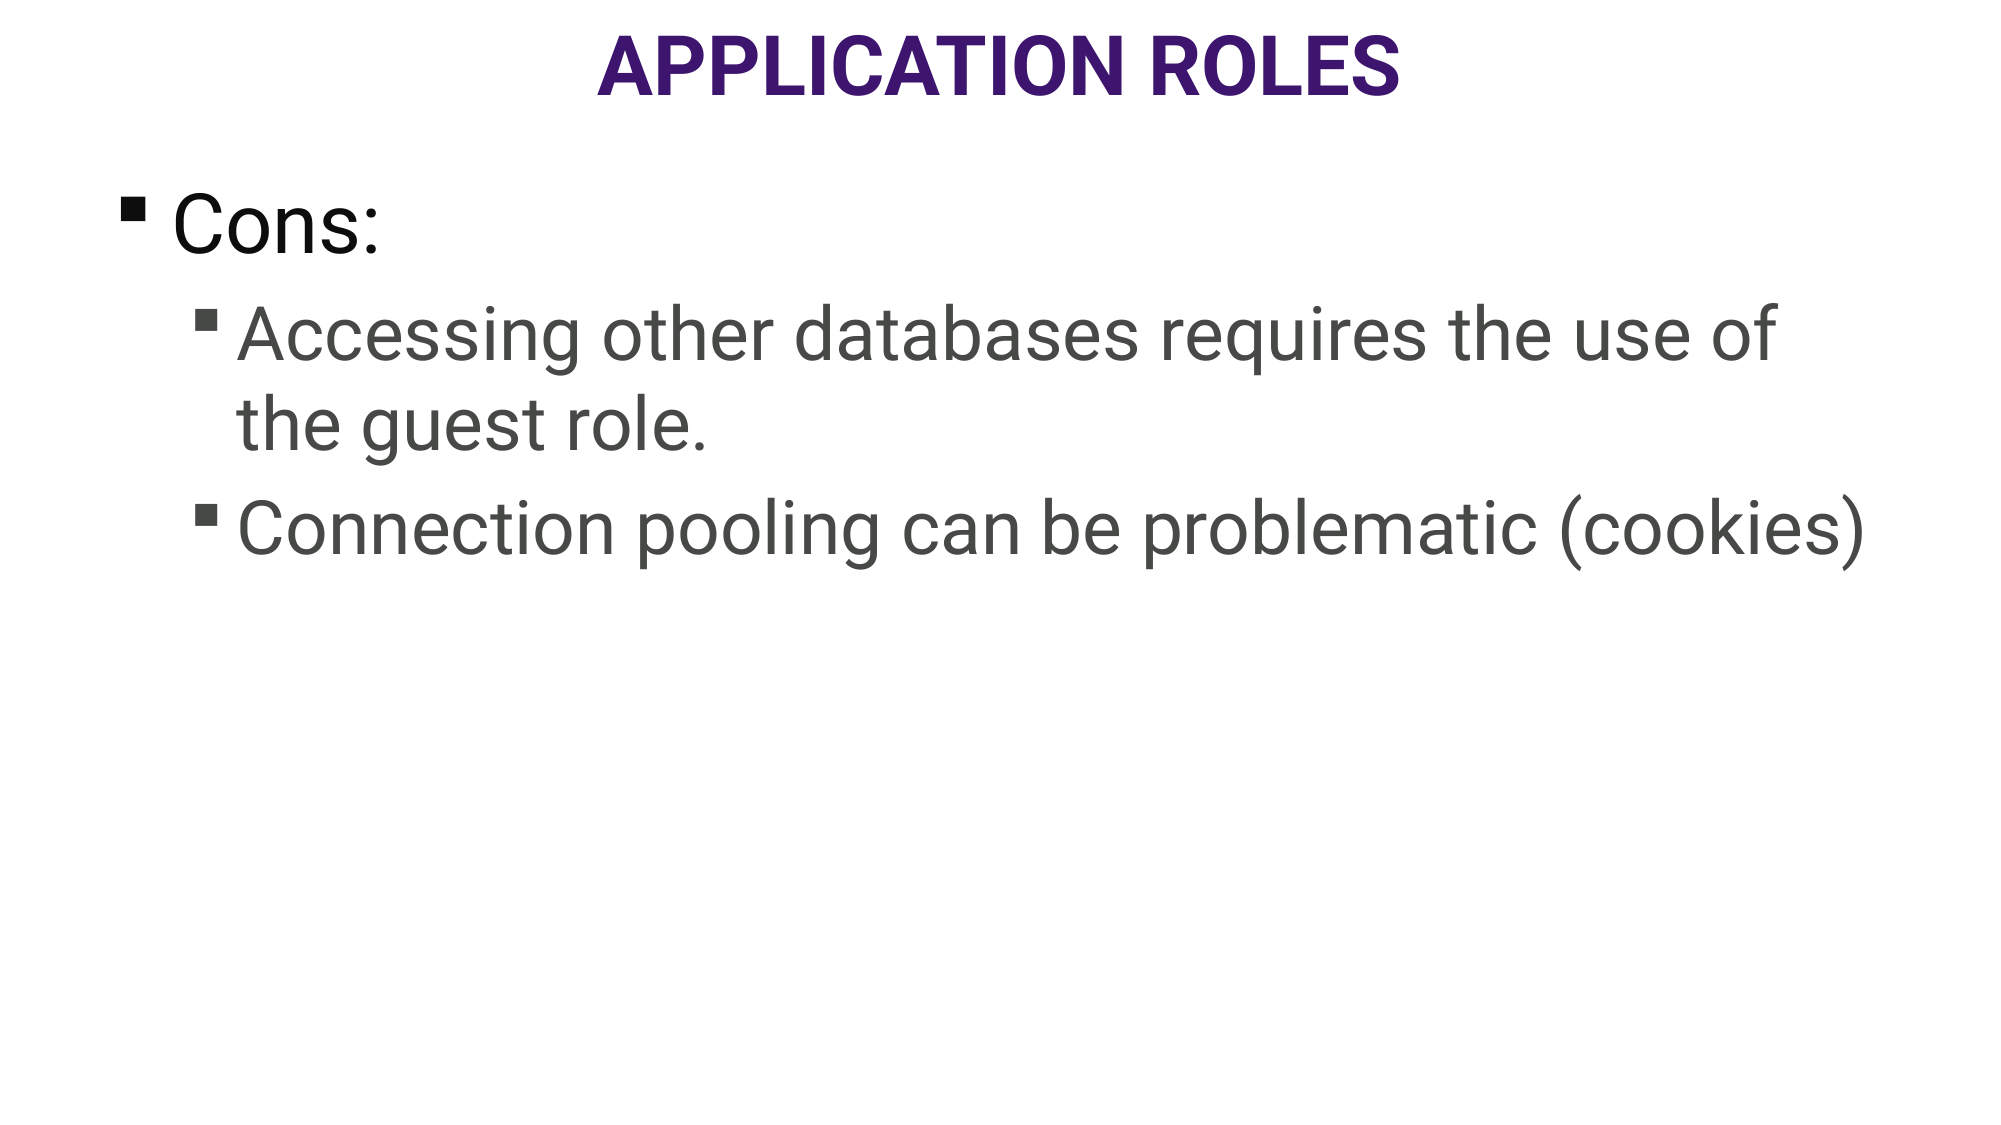

# Application roles
Cons:
Accessing other databases requires the use of the guest role.
Connection pooling can be problematic (cookies)